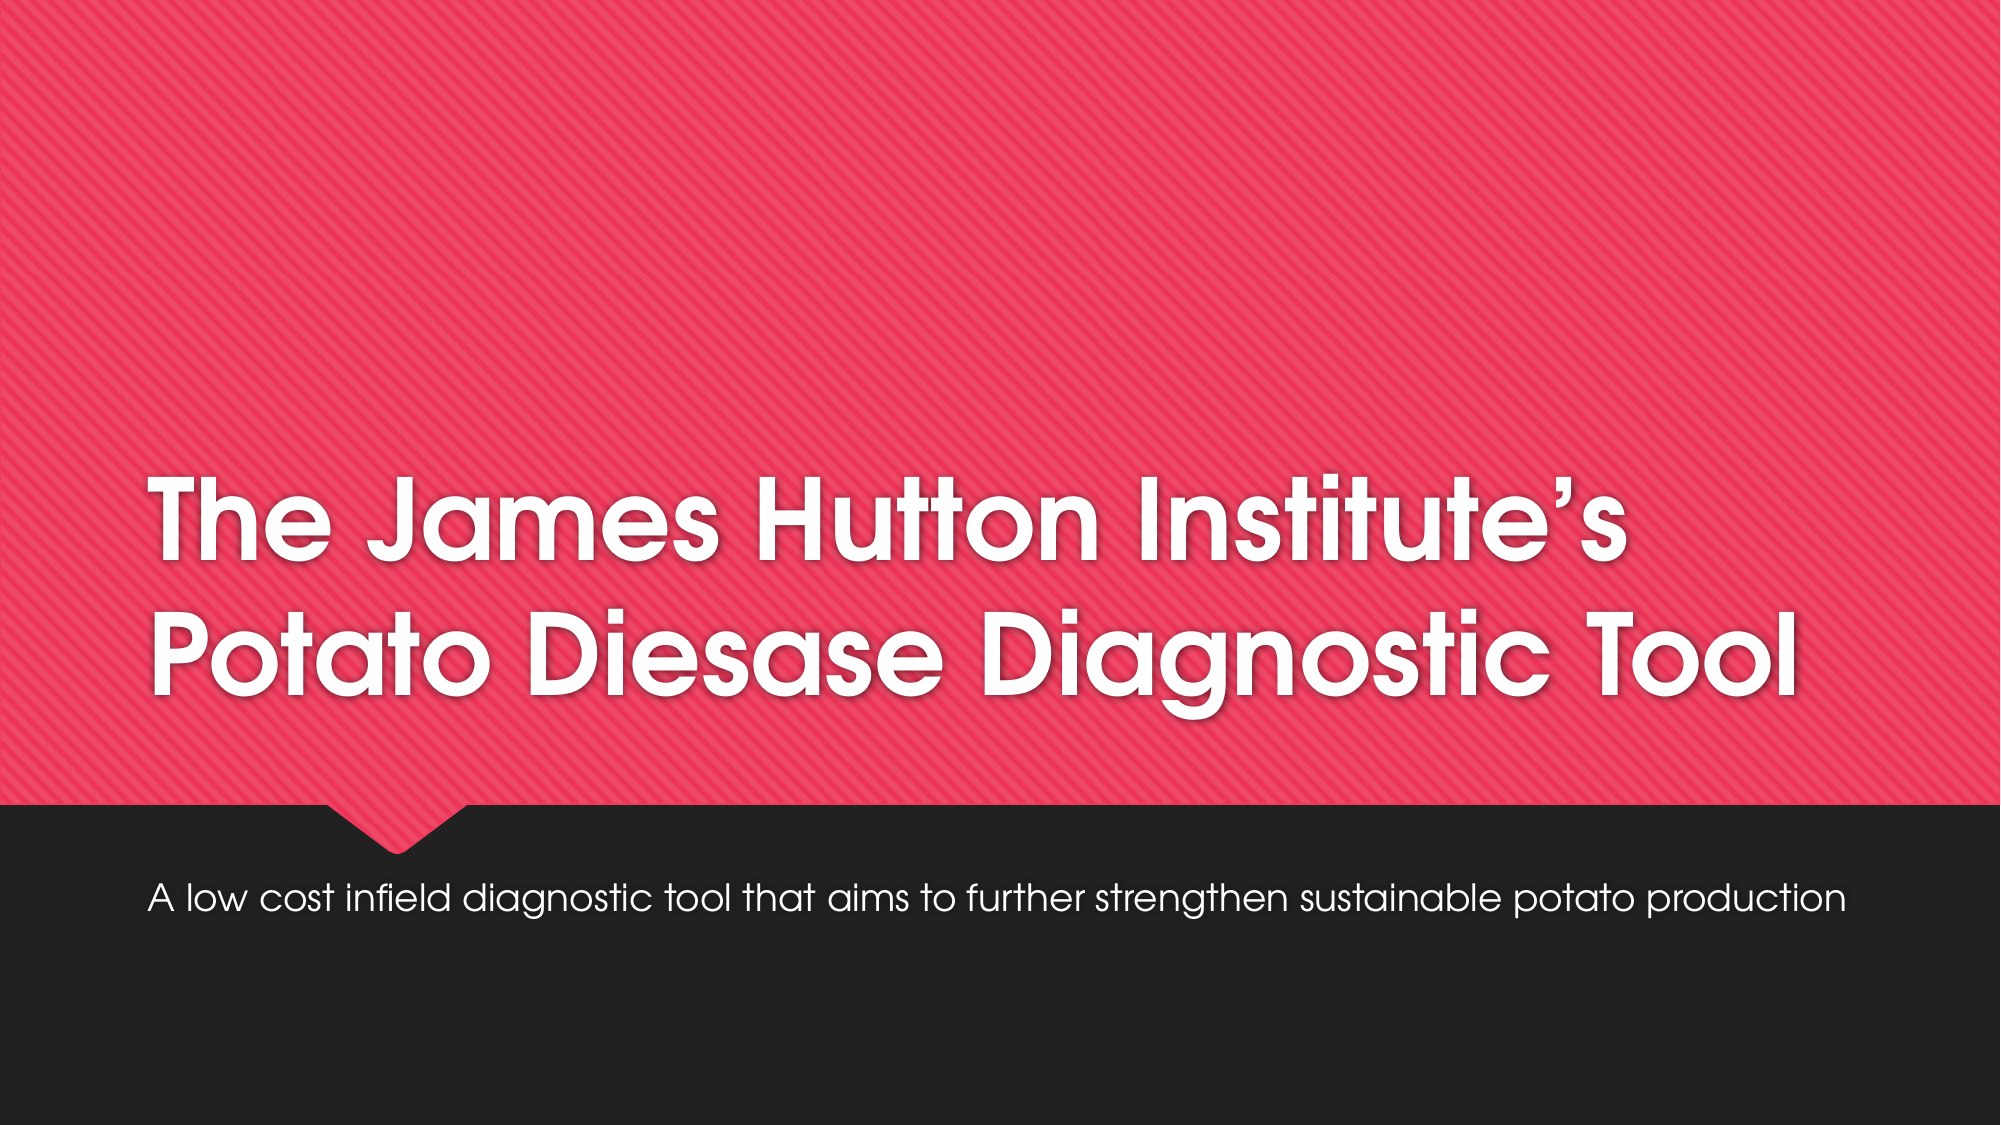

# The James Hutton Institute’s Potato Diesase Diagnostic Tool
A low cost infield diagnostic tool that aims to further strengthen sustainable potato production